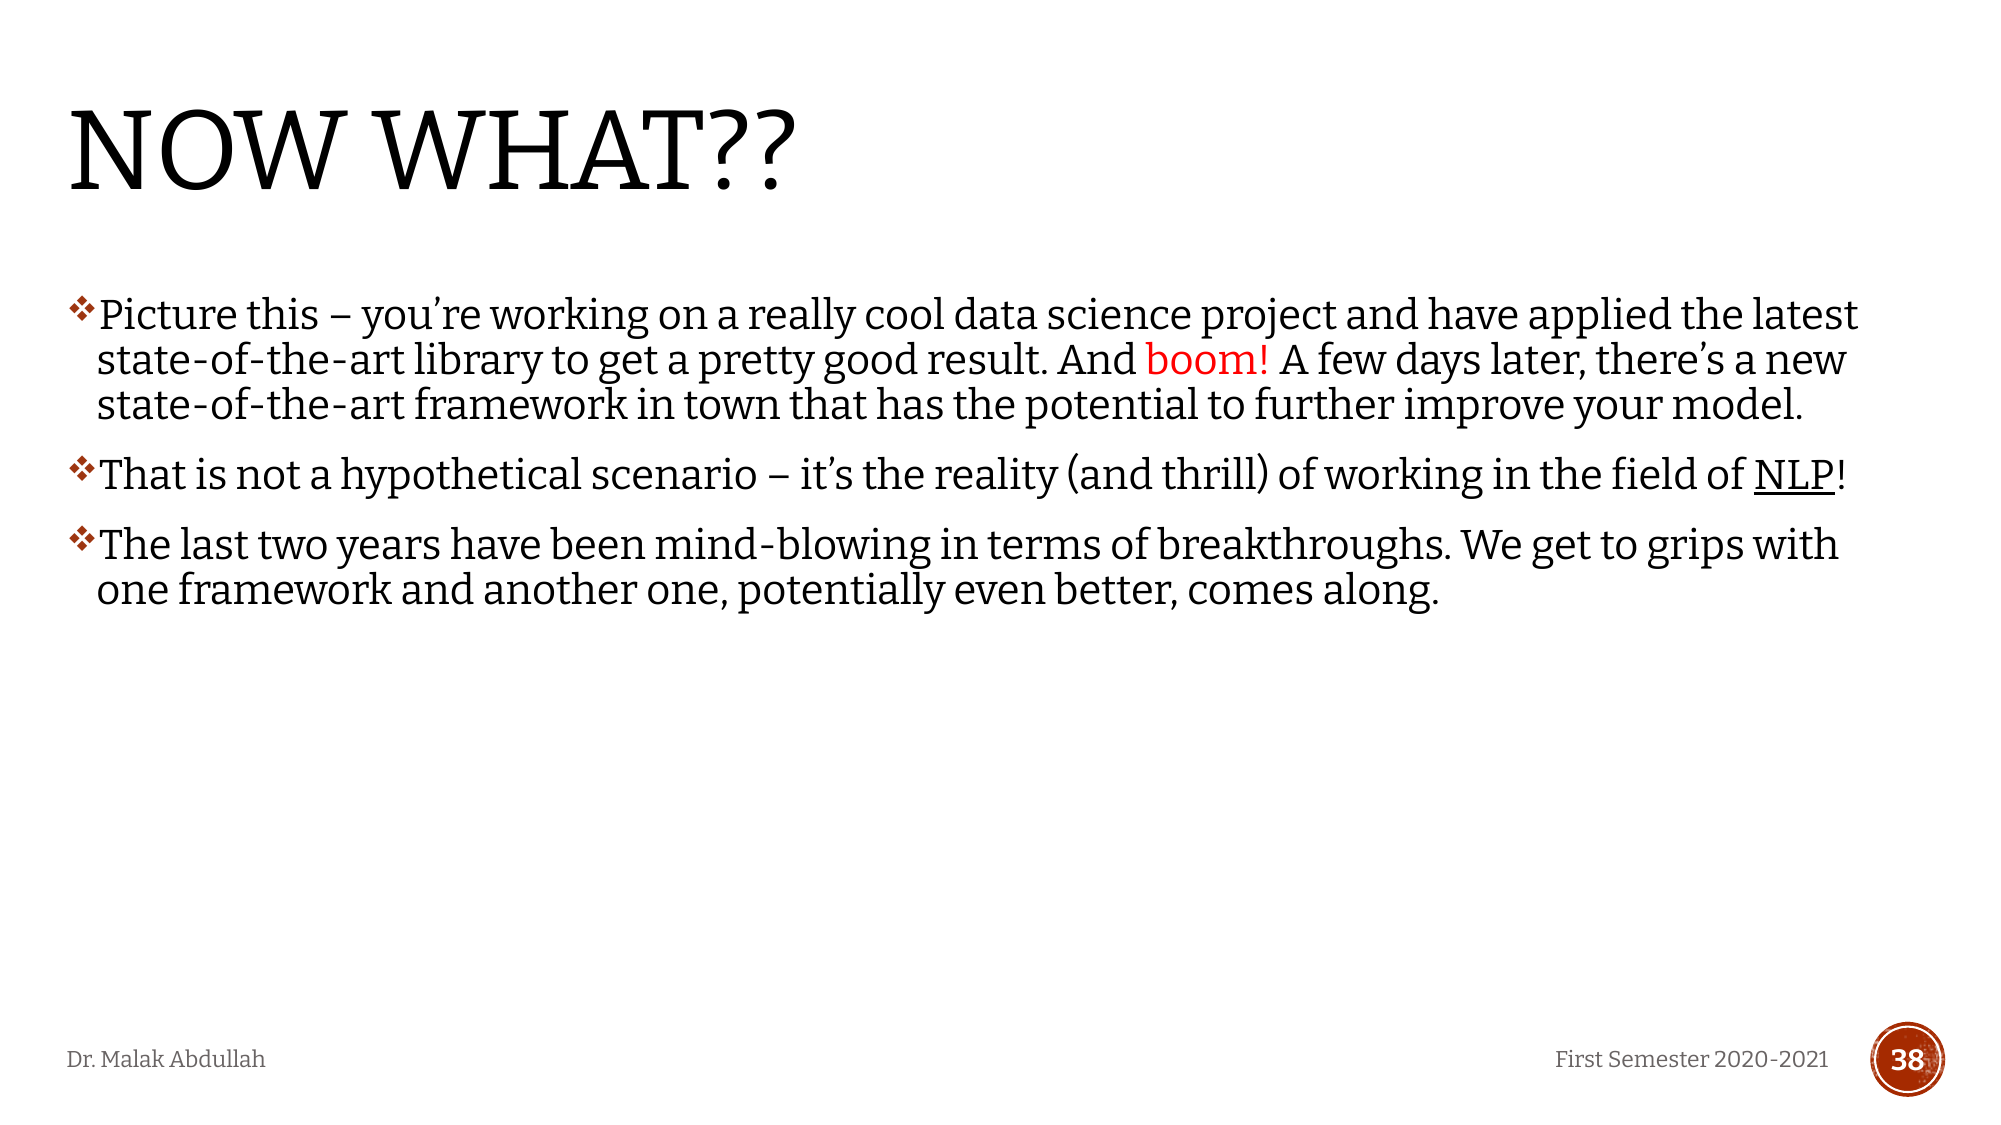

# Now what??
Picture this – you’re working on a really cool data science project and have applied the latest state-of-the-art library to get a pretty good result. And boom! A few days later, there’s a new state-of-the-art framework in town that has the potential to further improve your model.
That is not a hypothetical scenario – it’s the reality (and thrill) of working in the field of NLP!
The last two years have been mind-blowing in terms of breakthroughs. We get to grips with one framework and another one, potentially even better, comes along.

Dr. Malak Abdullah
First Semester 2020-2021
38